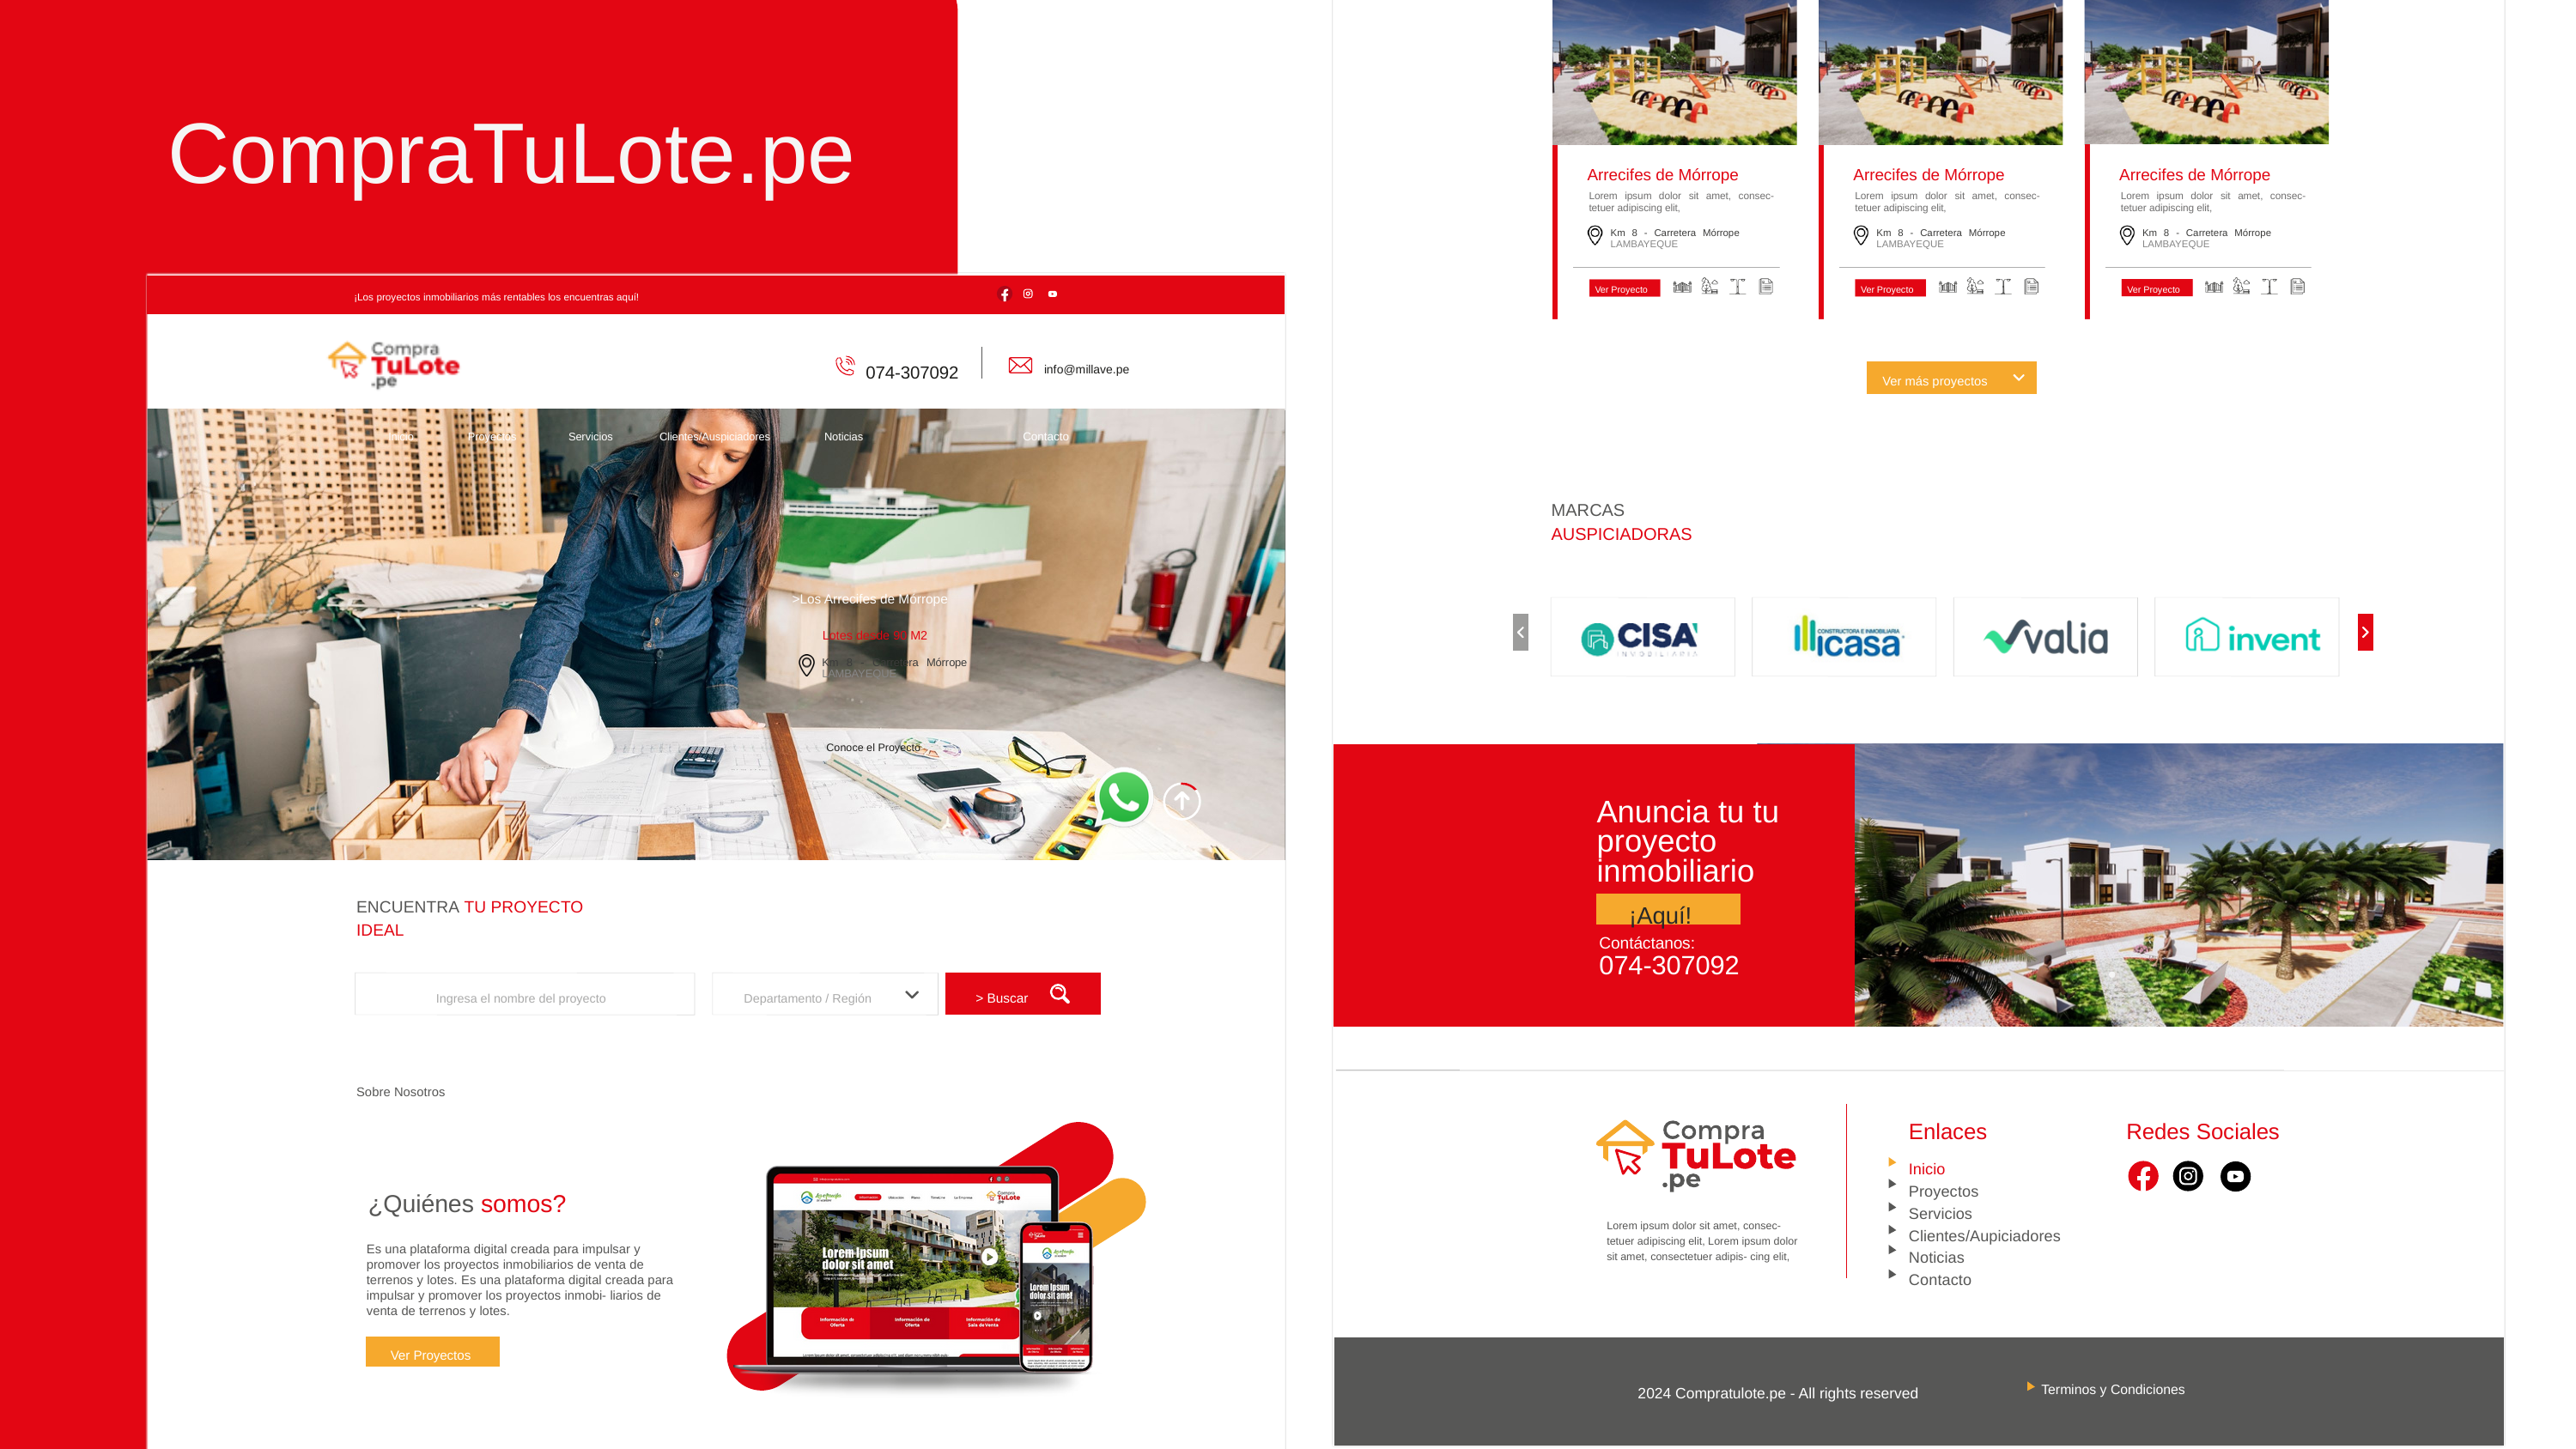

¡Los proyectos inmobiliarios más rentables los encuentras aquí!

074-307092

info@millave.pe

Contacto
Inicio
Proyectos
Servicios
Clientes/Auspiciadores
Noticias
>Los Arrecifes de Mórrope
Lotes desde 90 M2

Km 8 - Carretera Mórrope LAMBAYEQUE
Conoce el Proyecto

ENCUENTRA TU PROYECTO IDEAL

Ingresa el nombre del proyecto
Departamento / Región
> Buscar
Sobre Nosotros

¿Quiénes somos?
Es una plataforma digital creada para impulsar y promover los proyectos inmobiliarios de venta de terrenos y lotes. Es una plataforma digital creada para impulsar y promover los proyectos inmobi- liarios de venta de terrenos y lotes.

Ver Proyectos

Gestiona tu información
Anuncia tu Proyecto
Gestiona tu contenido
Gestiona la información de tu proyecto inmobiliario a través de la implementa- ción de nuestra estructura web responsive.
Promociona tu proyecto in- mobiliario a través de nues- tros canales publicitarios (redes sociales y portal web)
Utiliza nuestros sistemas de información para adminis- trar tu proyecto inmobiliario.

Los + vistos
Destacados
Recientes

Arrecifes de Mórrope
Arrecifes de Mórrope
Arrecifes de Mórrope
Lorem ipsum dolor sit amet, consec- tetuer adipiscing elit,
Lorem ipsum dolor sit amet, consec- tetuer adipiscing elit,
Lorem ipsum dolor sit amet, consec- tetuer adipiscing elit,
Km 8 - Carretera Mórrope LAMBAYEQUE
Km 8 - Carretera Mórrope LAMBAYEQUE
Km 8 - Carretera Mórrope LAMBAYEQUE
Ver Proyecto
Ver Proyecto
Ver Proyecto

Arrecifes de Mórrope
Arrecifes de Mórrope
Arrecifes de Mórrope
Lorem ipsum dolor sit amet, consec- tetuer adipiscing elit,
Lorem ipsum dolor sit amet, consec- tetuer adipiscing elit,
Lorem ipsum dolor sit amet, consec- tetuer adipiscing elit,
Km 8 - Carretera Mórrope LAMBAYEQUE
Km 8 - Carretera Mórrope LAMBAYEQUE
Km 8 - Carretera Mórrope LAMBAYEQUE
Ver Proyecto
Ver Proyecto
Ver Proyecto

Ver más proyectos
MARCAS AUSPICIADORAS

Anuncia tu tu proyecto inmobiliario
¡Aquí!
Contáctanos:
074-307092

Enlaces
Redes Sociales

Inicio
Proyectos
Servicios Clientes/Aupiciadores Noticias
Contacto

Lorem ipsum dolor sit amet, consec- tetuer adipiscing elit, Lorem ipsum dolor sit amet, consectetuer adipis- cing elit,

Terminos y Condiciones
2024 Compratulote.pe - All rights reserved

CompraTuLote.pe

¡Los proyectos inmobiliarios más rentables los encuentras aquí!

074-307092
info@millave.pe

Contacto
Inicio
Proyectos
Servicios
Clientes/Auspiciadores
Noticias
>Los Arrecifes de Mórrope
Lotes desde 90 M2

Km 8 - Carretera Mórrope LAMBAYEQUE
Conoce el Proyecto

ENCUENTRA TU PROYECTO IDEAL

> Buscar
Ingresa el nombre del proyecto
Departamento / Región
Sobre Nosotros

¿Quiénes somos?
Es una plataforma digital creada para impulsar y promover los proyectos inmobiliarios de venta de terrenos y lotes. Es una plataforma digital creada para impulsar y promover los proyectos inmobi- liarios de venta de terrenos y lotes.

Ver Proyectos

Gestiona tu información
Anuncia tu Proyecto
Gestiona tu contenido
Gestiona la información de tu proyecto inmobiliario a través de la implementa- ción de nuestra estructura web responsive.
Promociona tu proyecto in- mobiliario a través de nues- tros canales publicitarios (redes sociales y portal web)
Utiliza nuestros sistemas de información para adminis- trar tu proyecto inmobiliario.

Los + vistos
Destacados
Recientes

Arrecifes de Mórrope
Arrecifes de Mórrope
Arrecifes de Mórrope
Lorem ipsum dolor sit amet, consec- tetuer adipiscing elit,
Lorem ipsum dolor sit amet, consec- tetuer adipiscing elit,
Lorem ipsum dolor sit amet, consec- tetuer adipiscing elit,
Km 8 - Carretera Mórrope LAMBAYEQUE
Km 8 - Carretera Mórrope LAMBAYEQUE
Km 8 - Carretera Mórrope LAMBAYEQUE
Ver Proyecto
Ver Proyecto
Ver Proyecto

Arrecifes de Mórrope
Arrecifes de Mórrope
Arrecifes de Mórrope
Lorem ipsum dolor sit amet, consec- tetuer adipiscing elit,
Lorem ipsum dolor sit amet, consec- tetuer adipiscing elit,
Lorem ipsum dolor sit amet, consec- tetuer adipiscing elit,
Km 8 - Carretera Mórrope LAMBAYEQUE
Km 8 - Carretera Mórrope LAMBAYEQUE
Km 8 - Carretera Mórrope LAMBAYEQUE
Ver Proyecto
Ver Proyecto
Ver Proyecto

Ver más proyectos
MARCAS AUSPICIADORAS

Anuncia tu tu proyecto inmobiliario
¡Aquí!
Contáctanos:
074-307092

Enlaces
Redes Sociales

Inicio
Proyectos
Servicios Clientes/Aupiciadores Noticias
Contacto

Lorem ipsum dolor sit amet, consec- tetuer adipiscing elit, Lorem ipsum dolor sit amet, consectetuer adipis- cing elit,

Terminos y Condiciones
2024 Compratulote.pe - All rights reserved